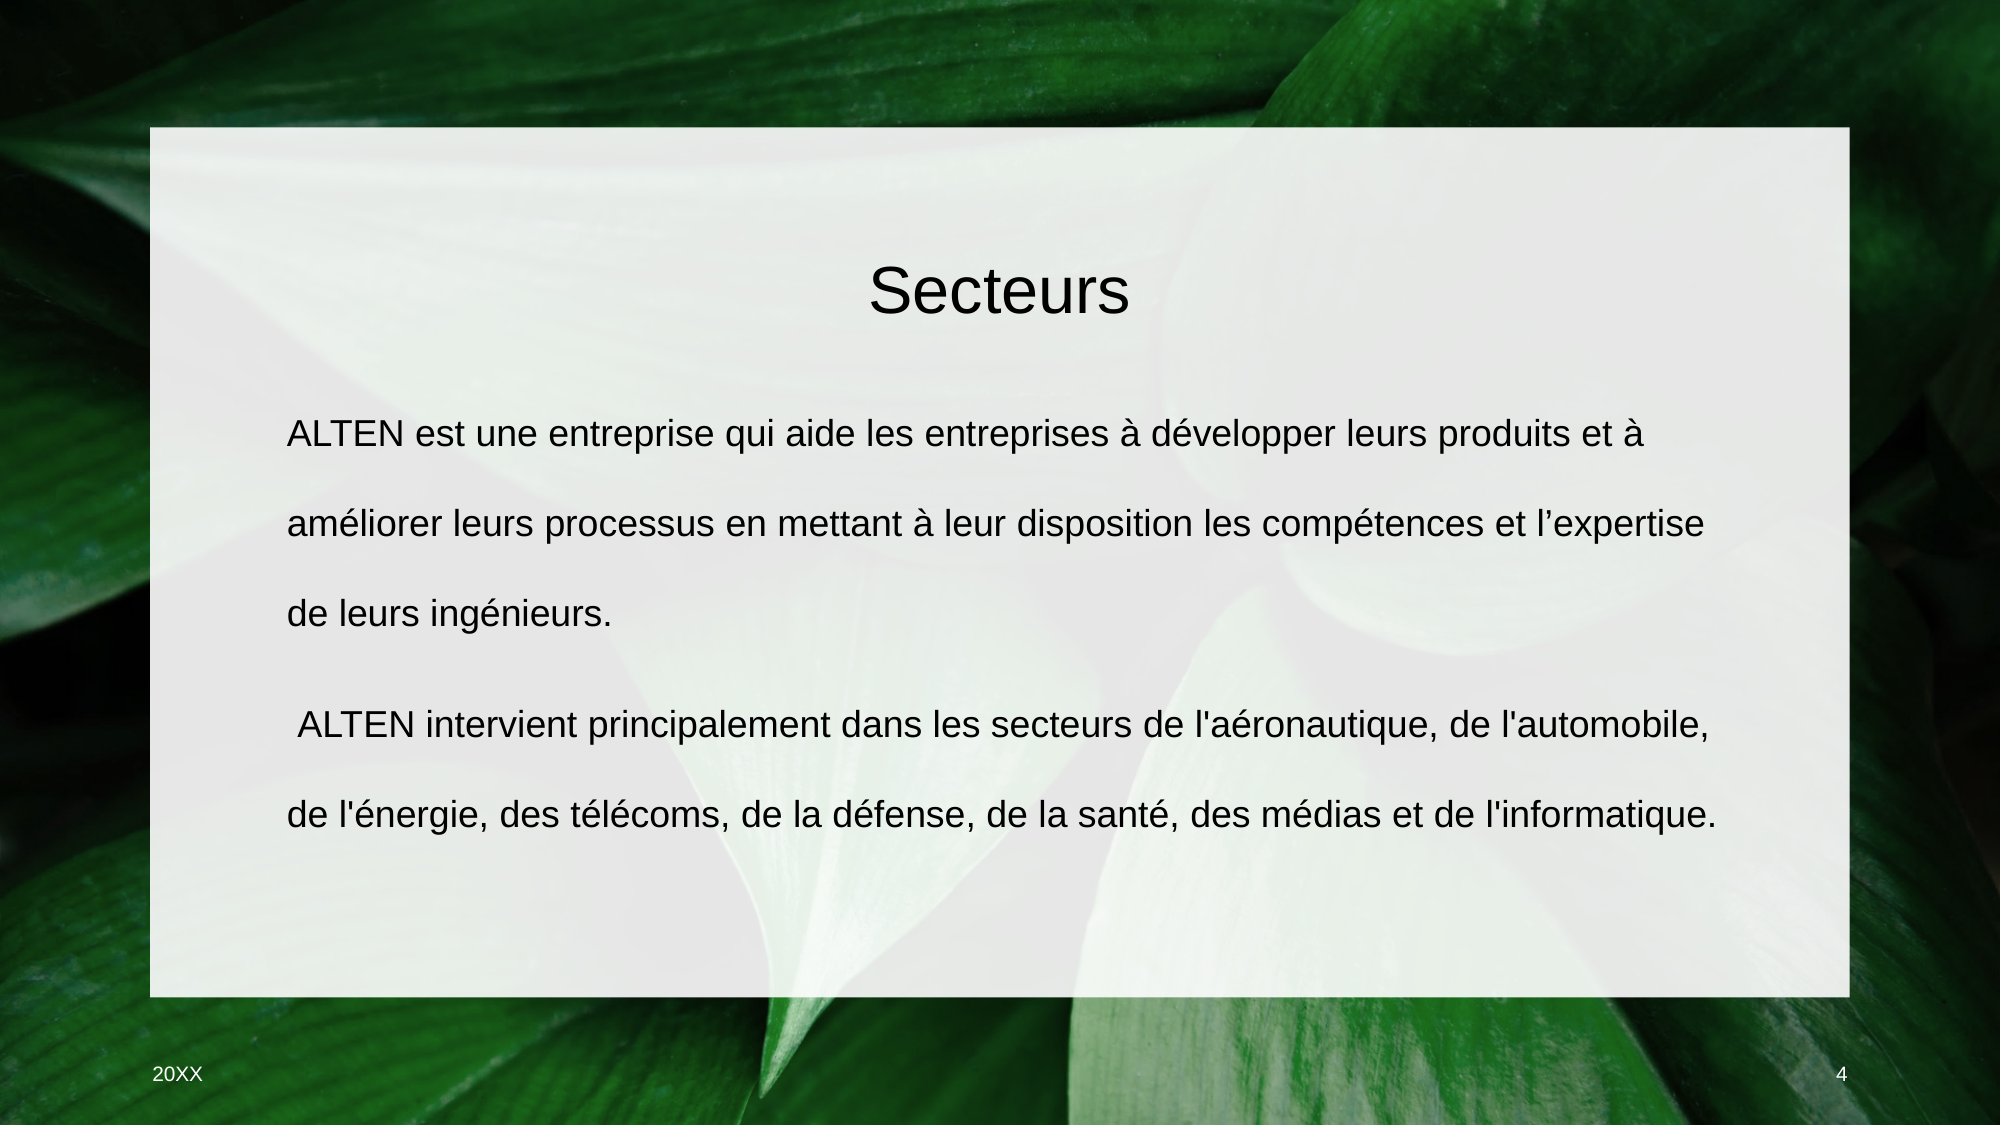

# Secteurs
ALTEN est une entreprise qui aide les entreprises à développer leurs produits et à améliorer leurs processus en mettant à leur disposition les compétences et l’expertise de leurs ingénieurs.
 ALTEN intervient principalement dans les secteurs de l'aéronautique, de l'automobile, de l'énergie, des télécoms, de la défense, de la santé, des médias et de l'informatique.
20XX
4